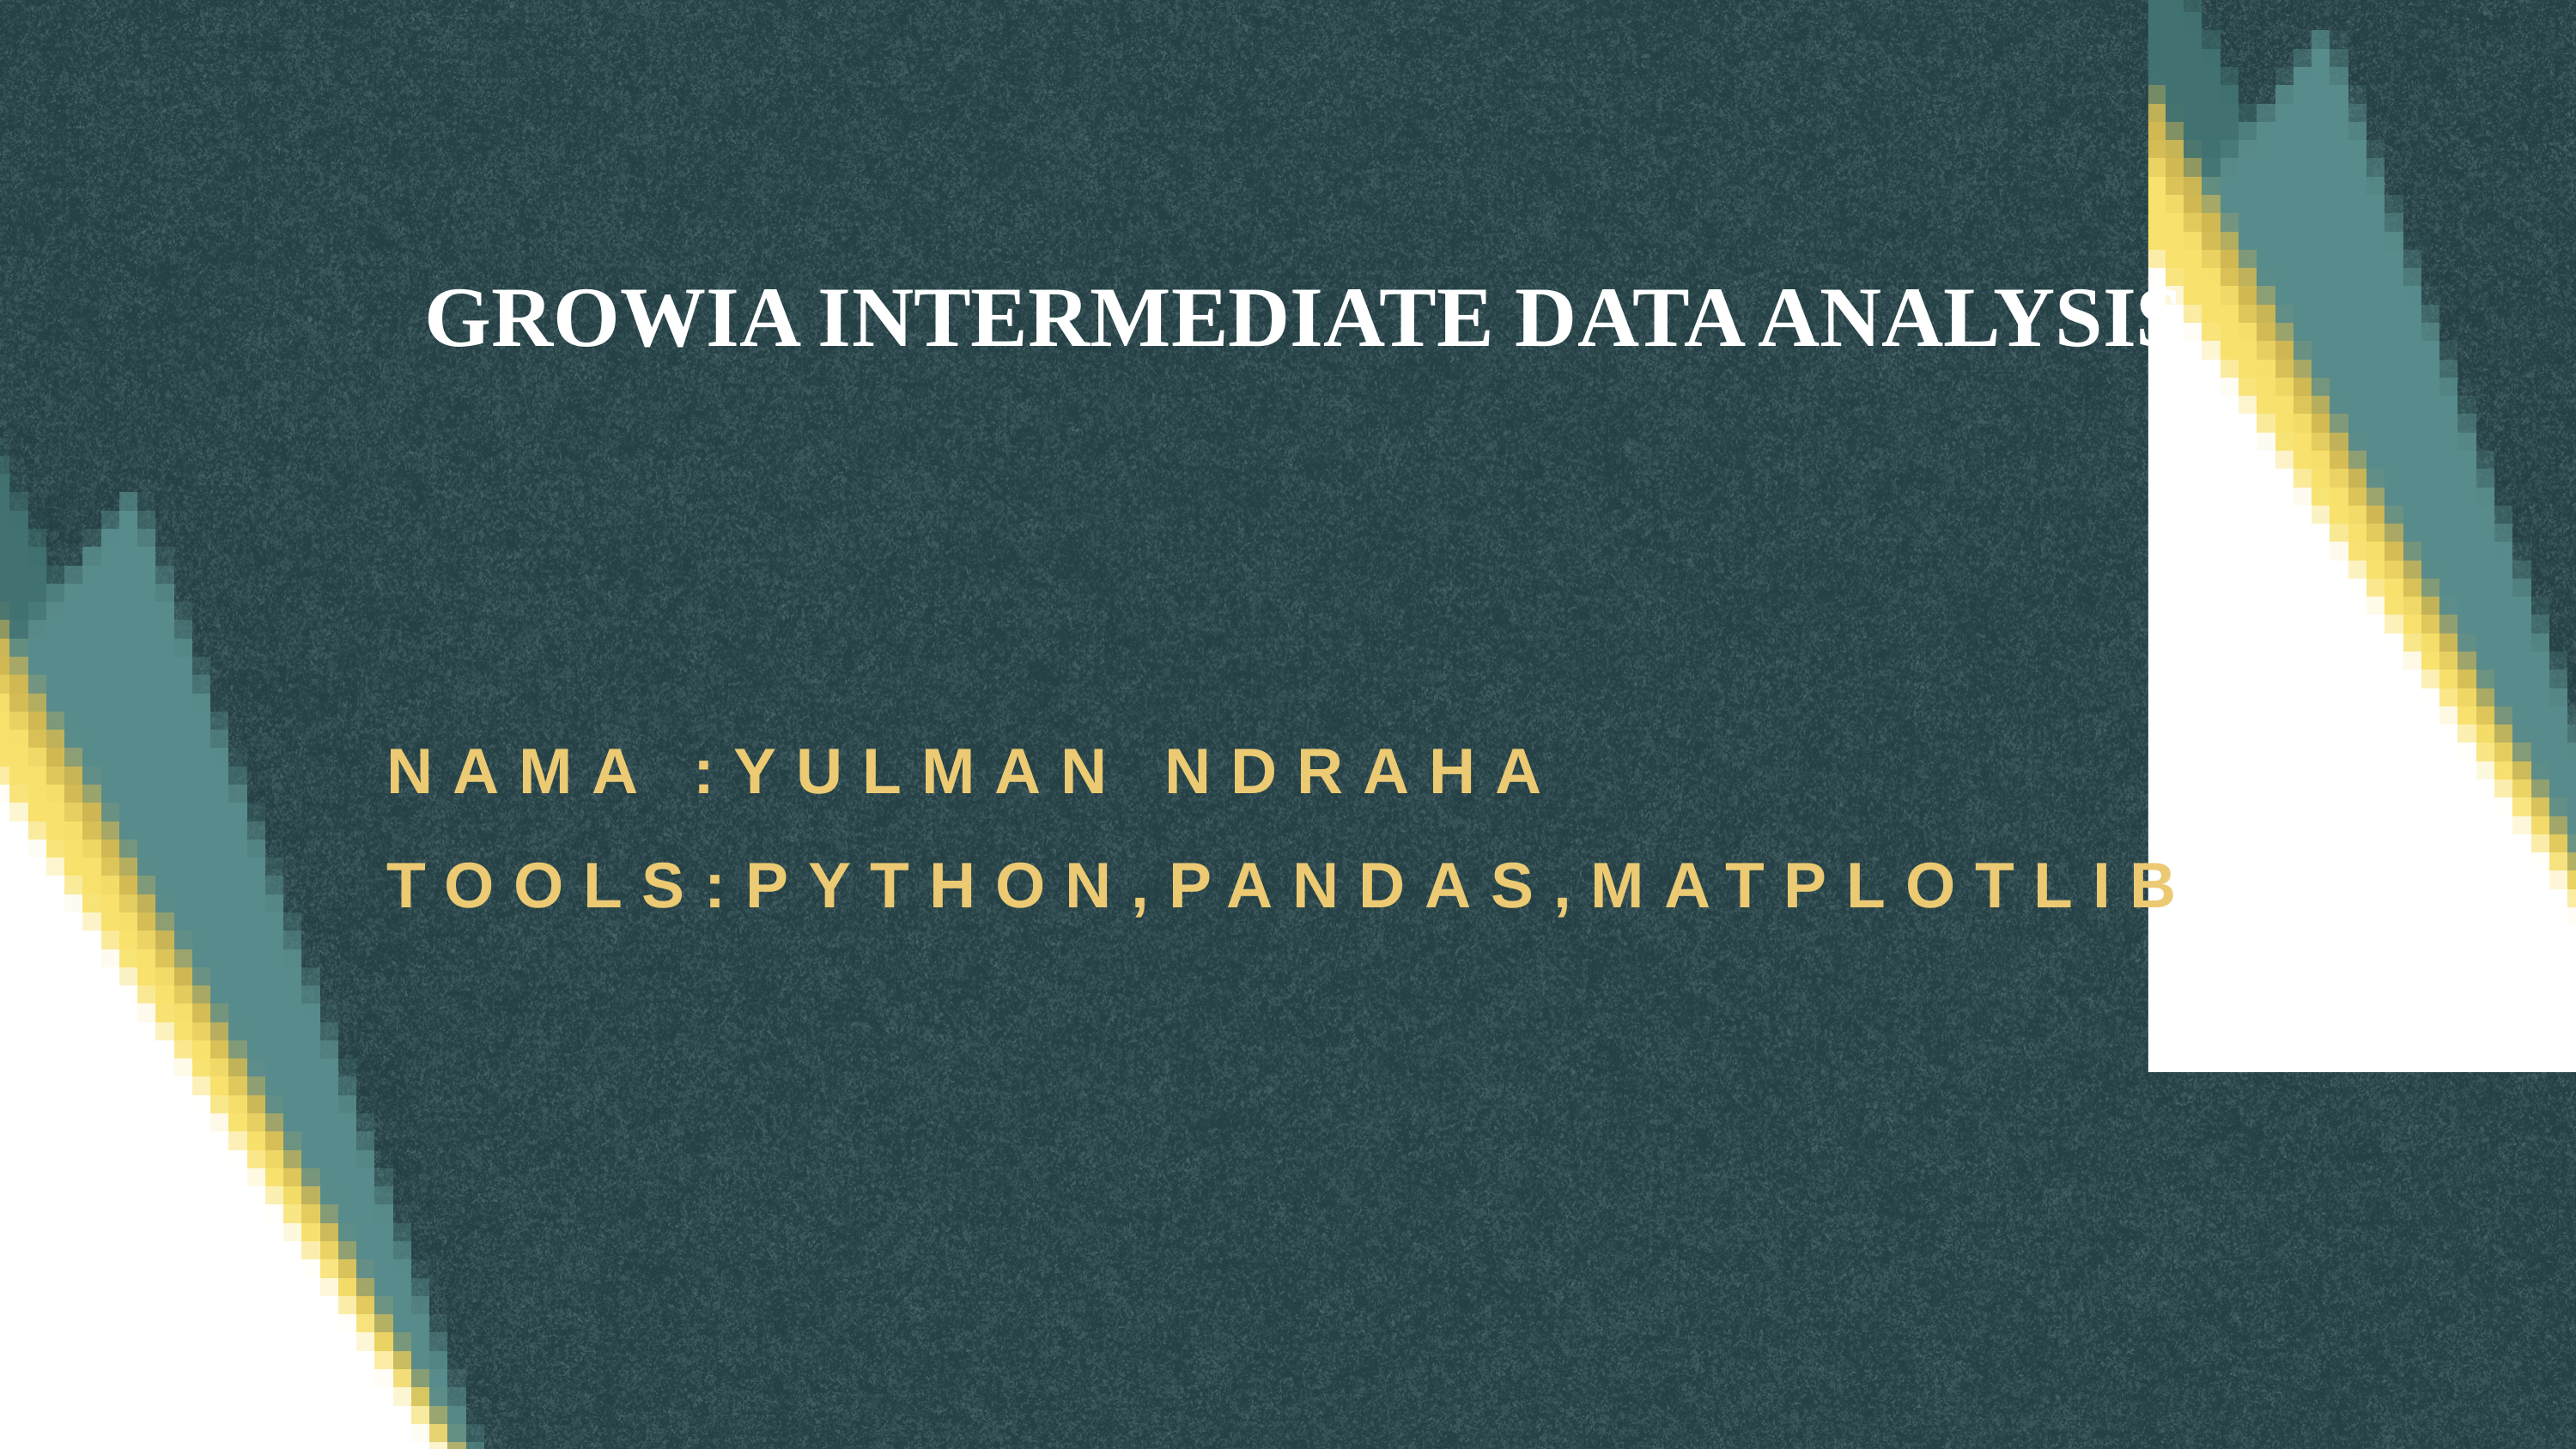

GROWIA INTERMEDIATE DATA ANALYSIS

NAMA :YULMAN NDRAHA
TOOLS:PYTHON,PANDAS,MATPLOTLIB